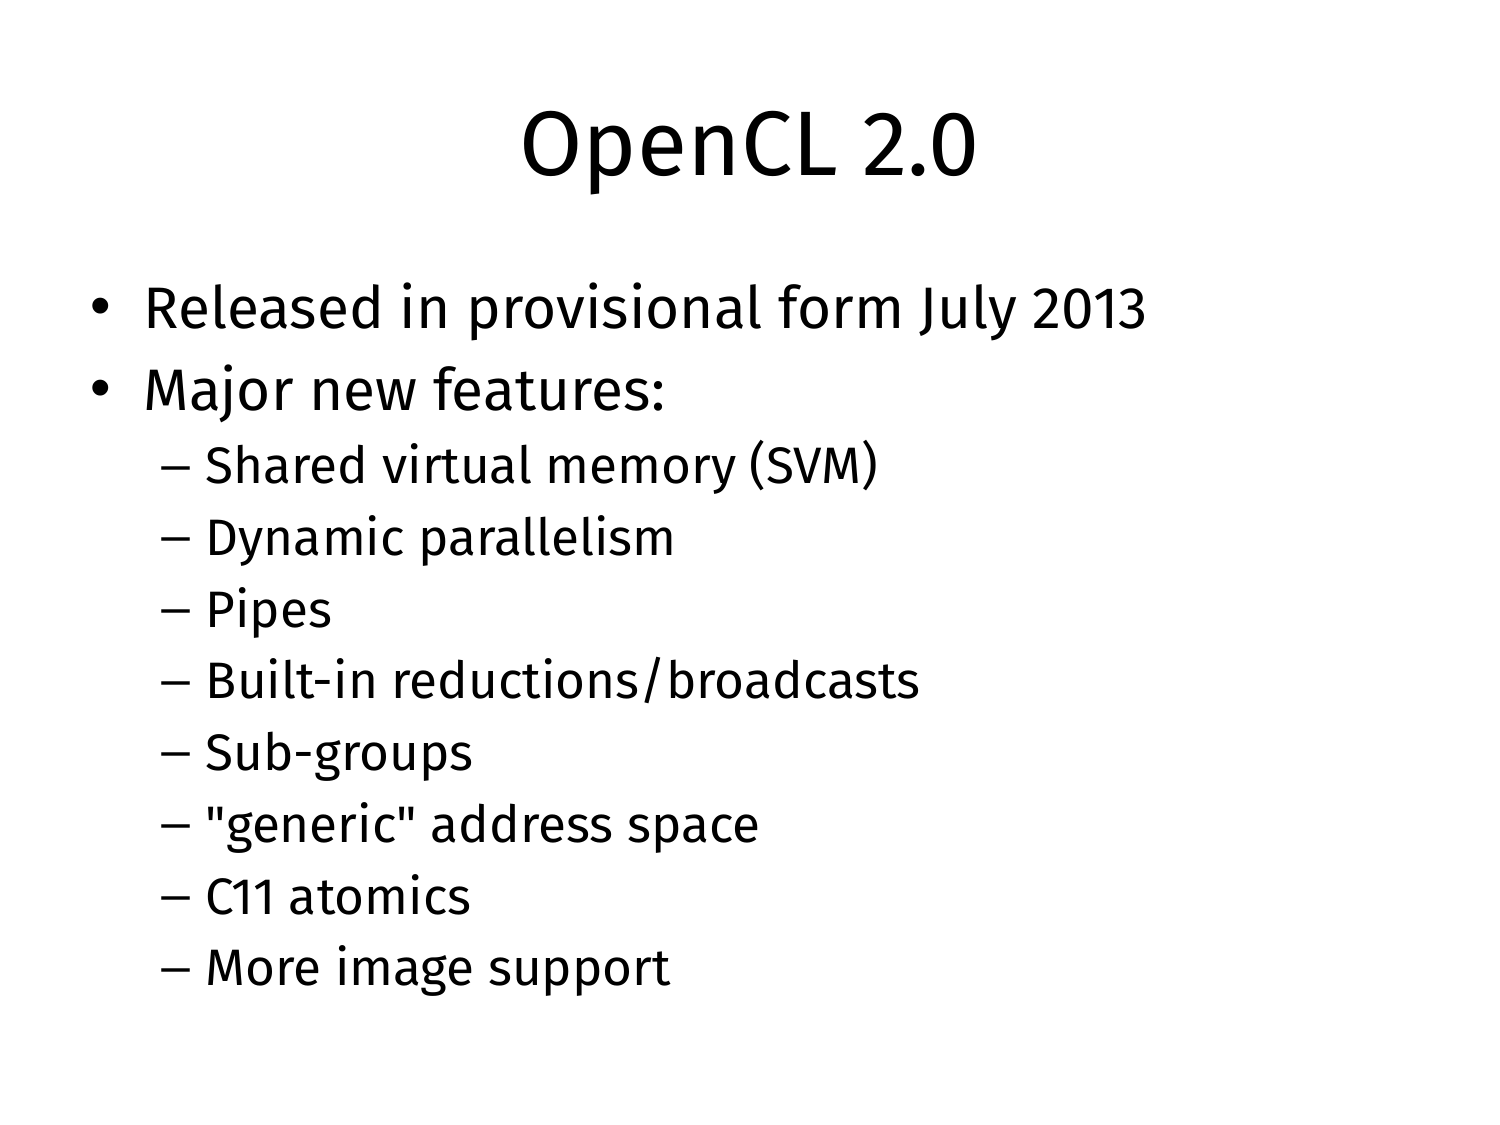

# OpenCL 2.0
Released in provisional form July 2013
Major new features:
Shared virtual memory (SVM)
Dynamic parallelism
Pipes
Built-in reductions/broadcasts
Sub-groups
"generic" address space
C11 atomics
More image support